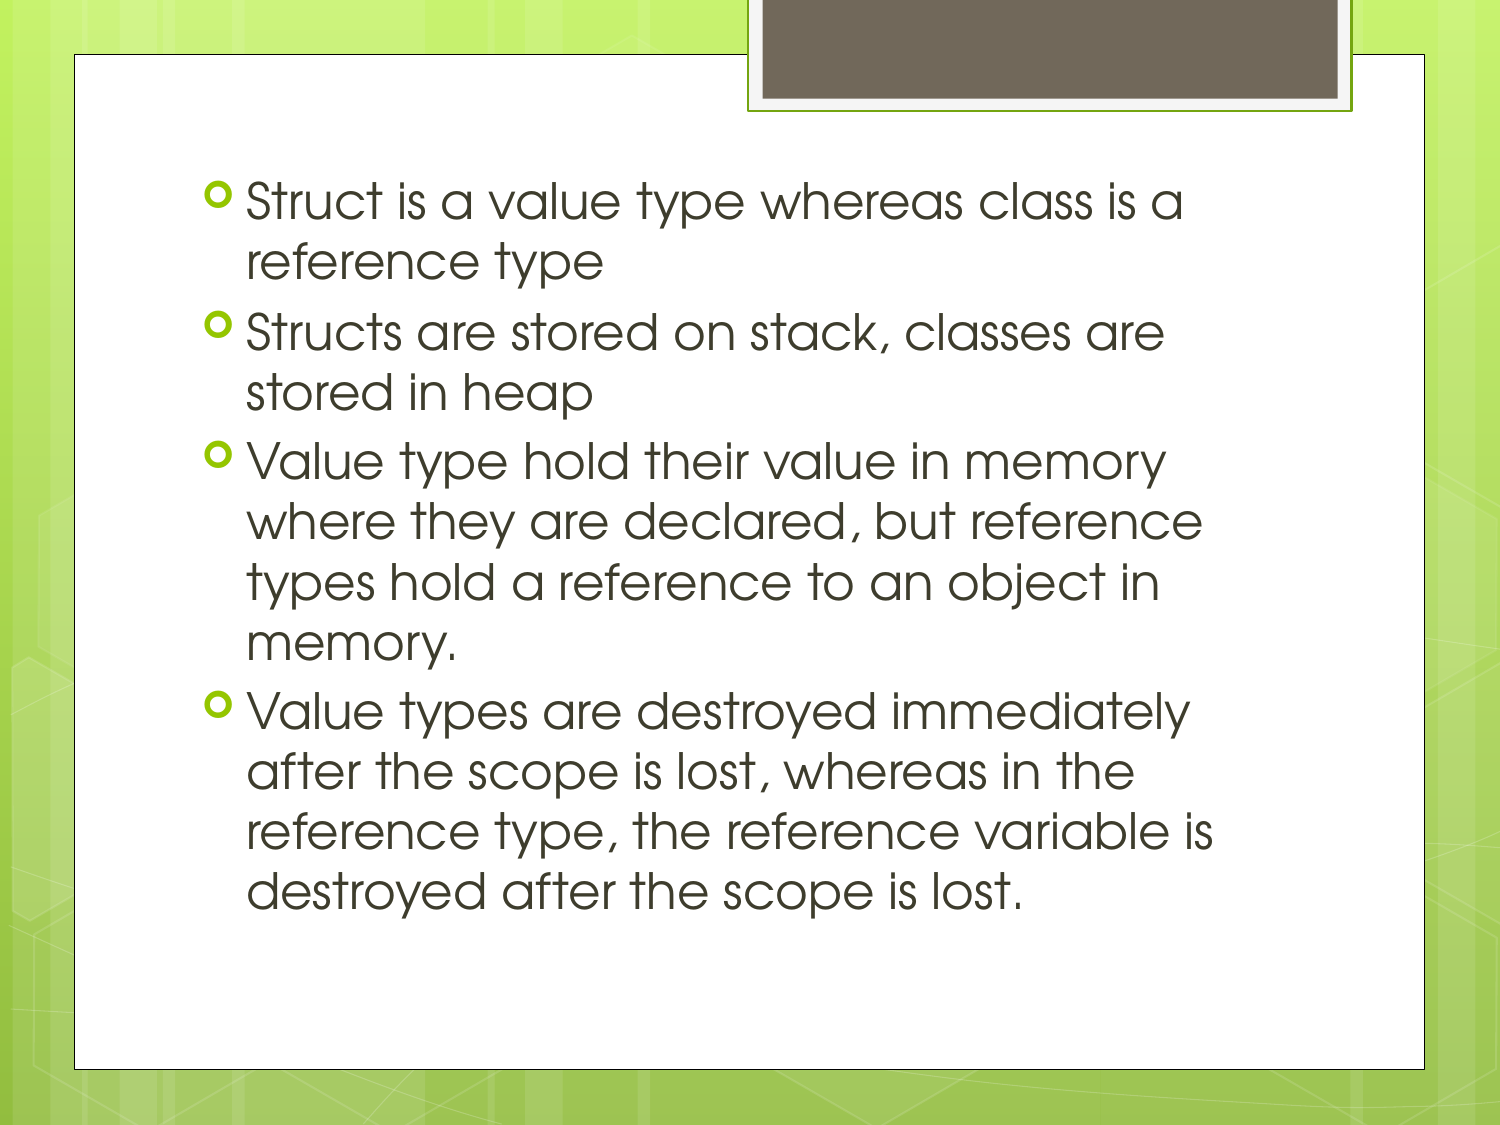

Struct is a value type whereas class is a reference type
Structs are stored on stack, classes are stored in heap
Value type hold their value in memory where they are declared, but reference types hold a reference to an object in memory.
Value types are destroyed immediately after the scope is lost, whereas in the reference type, the reference variable is destroyed after the scope is lost.